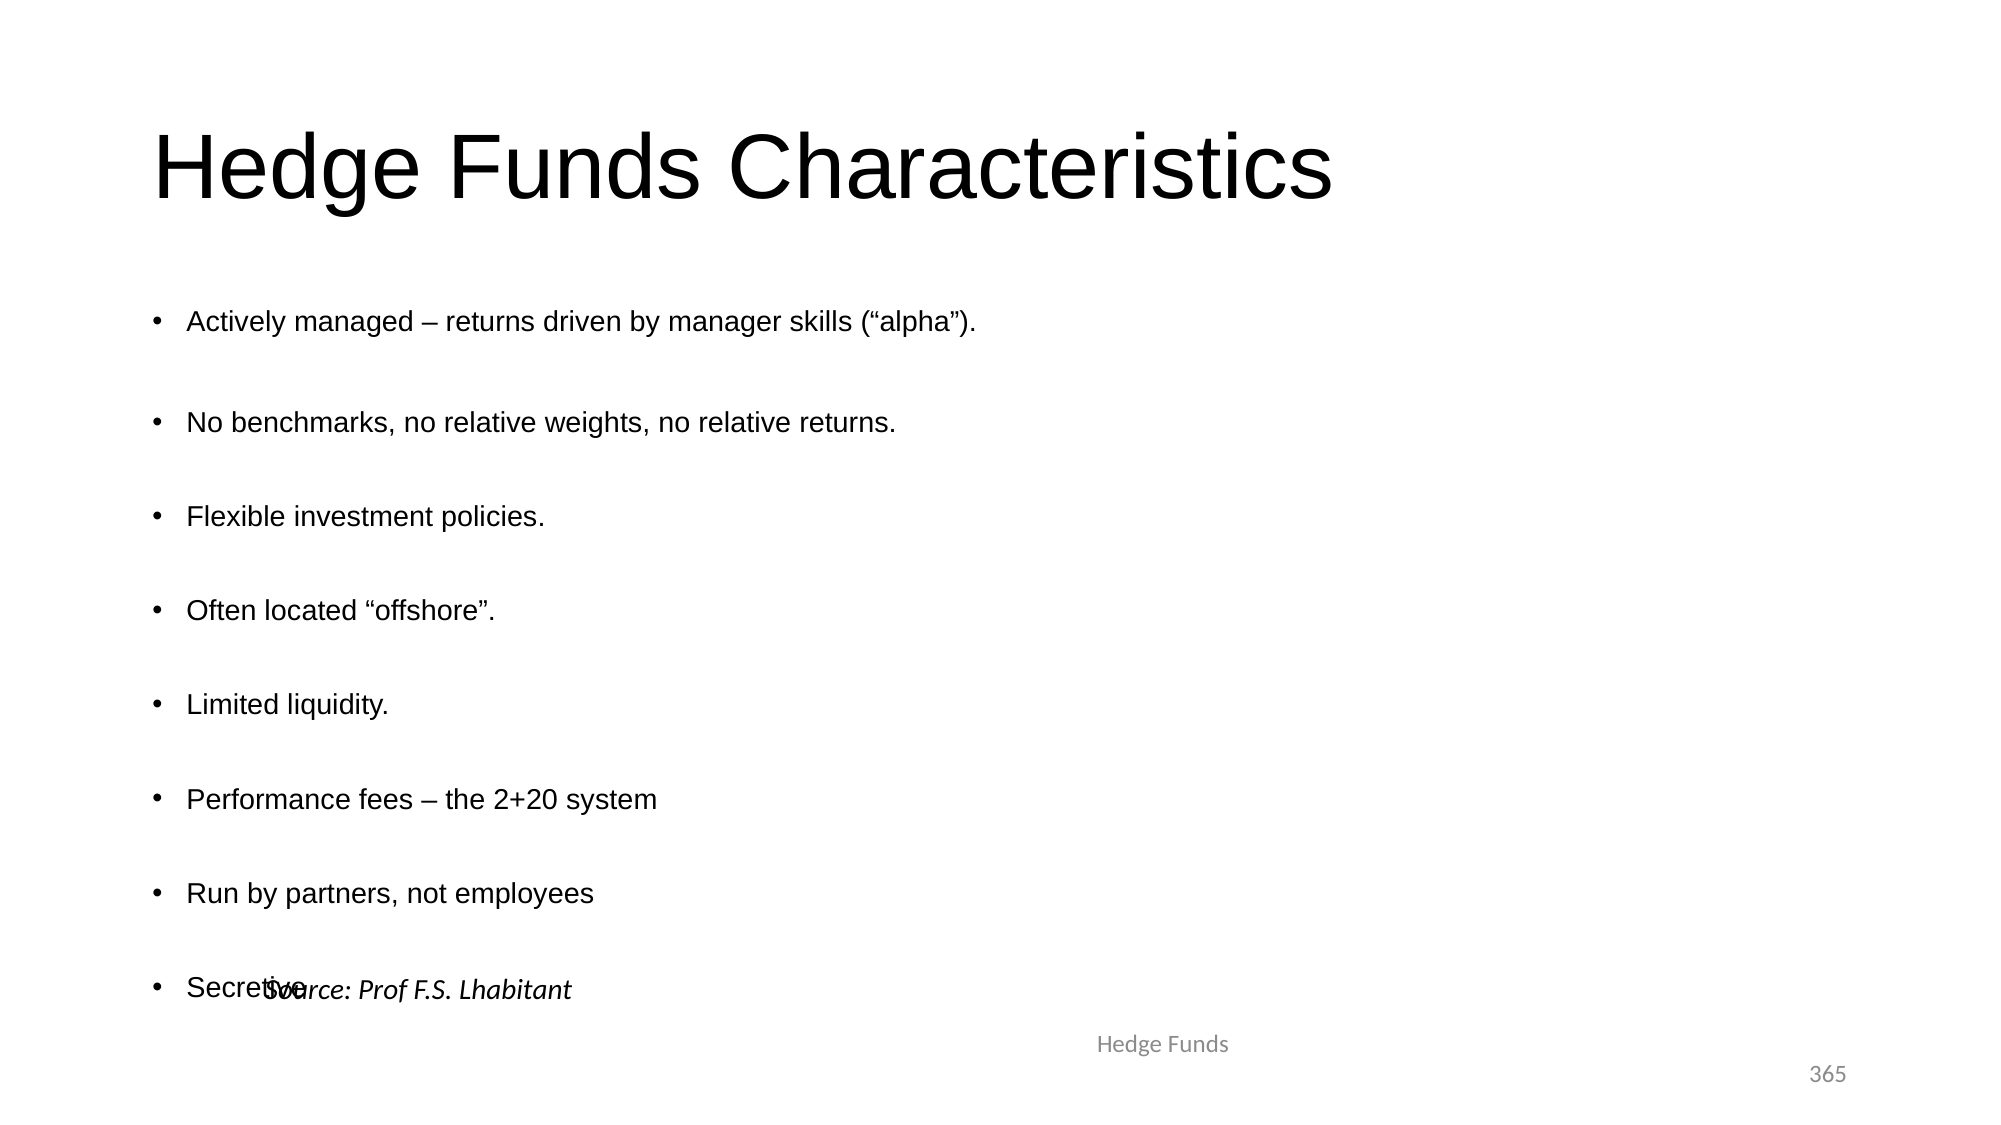

# Hedge Funds Characteristics
Actively managed – returns driven by manager skills (“alpha”).

No benchmarks, no relative weights, no relative returns.

Flexible investment policies.

Often located “offshore”.

Limited liquidity.

Performance fees – the 2+20 system

Run by partners, not employees

Secretive

Source: Prof F.S. Lhabitant
Hedge Funds
365